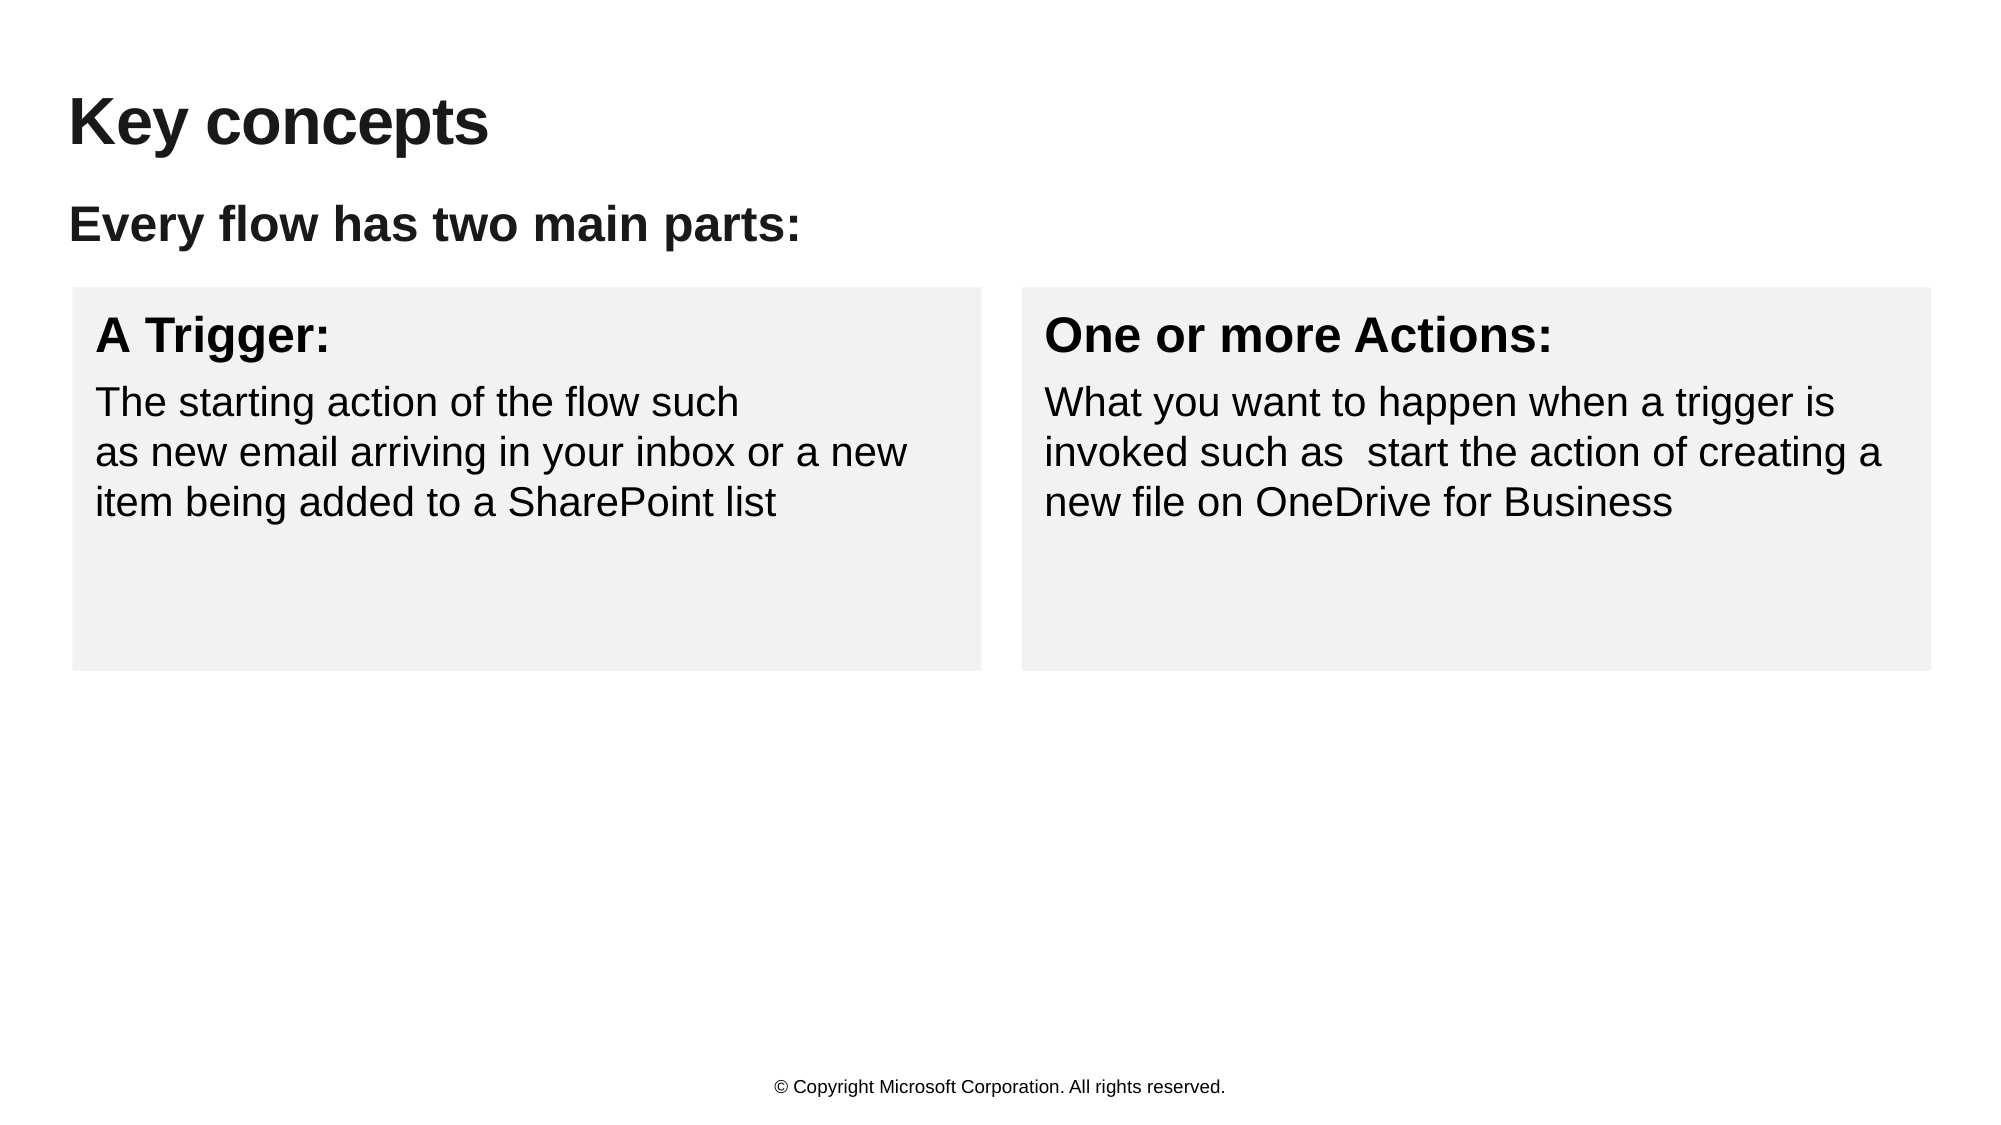

# Key concepts
Every flow has two main parts:
A Trigger:
The starting action of the flow such
as new email arriving in your inbox or a new item being added to a SharePoint list
One or more Actions:
What you want to happen when a trigger is invoked such as  start the action of creating a new file on OneDrive for Business